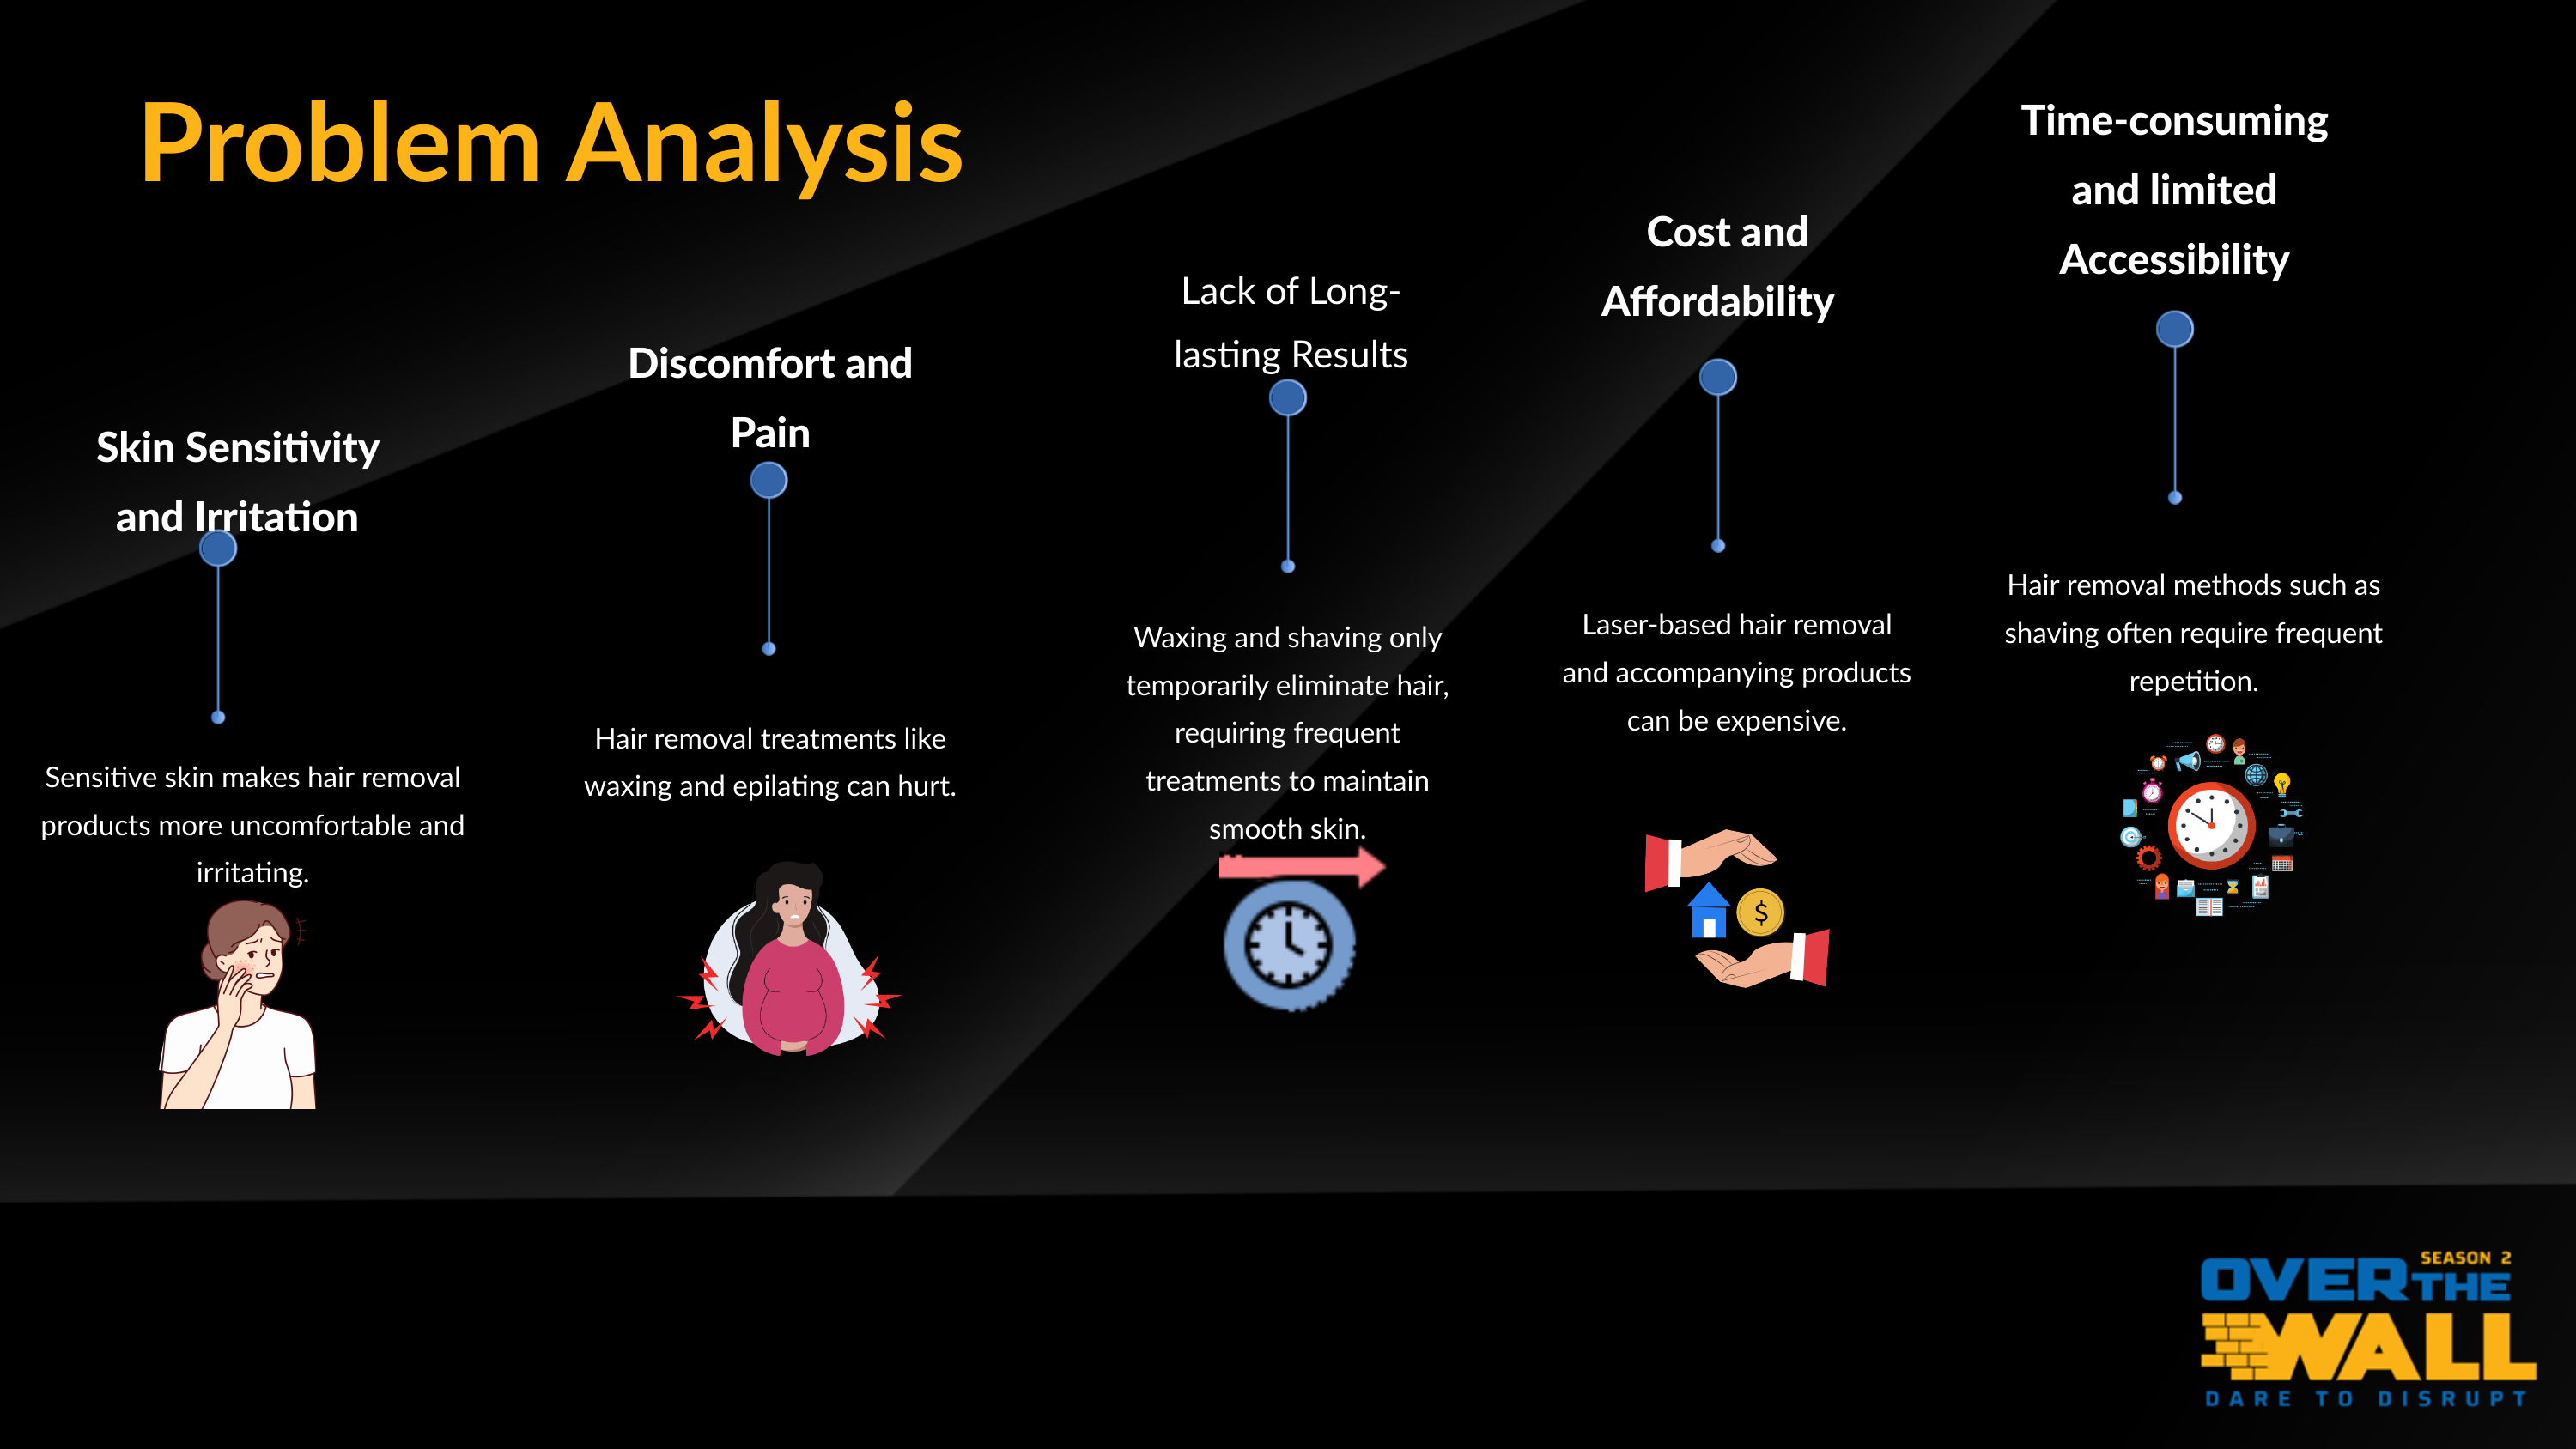

Problem Analysis
Time-consuming and limited Accessibility

  Cost and Affordability

Lack of Long-lasting Results

Discomfort and Pain

Skin Sensitivity and Irritation

Hair removal methods such as shaving often require frequent repetition.
Laser-based hair removal and accompanying products can be expensive.

Waxing and shaving only temporarily eliminate hair, requiring frequent treatments to maintain smooth skin.

Hair removal treatments like waxing and epilating can hurt.

Sensitive skin makes hair removal products more uncomfortable and irritating.